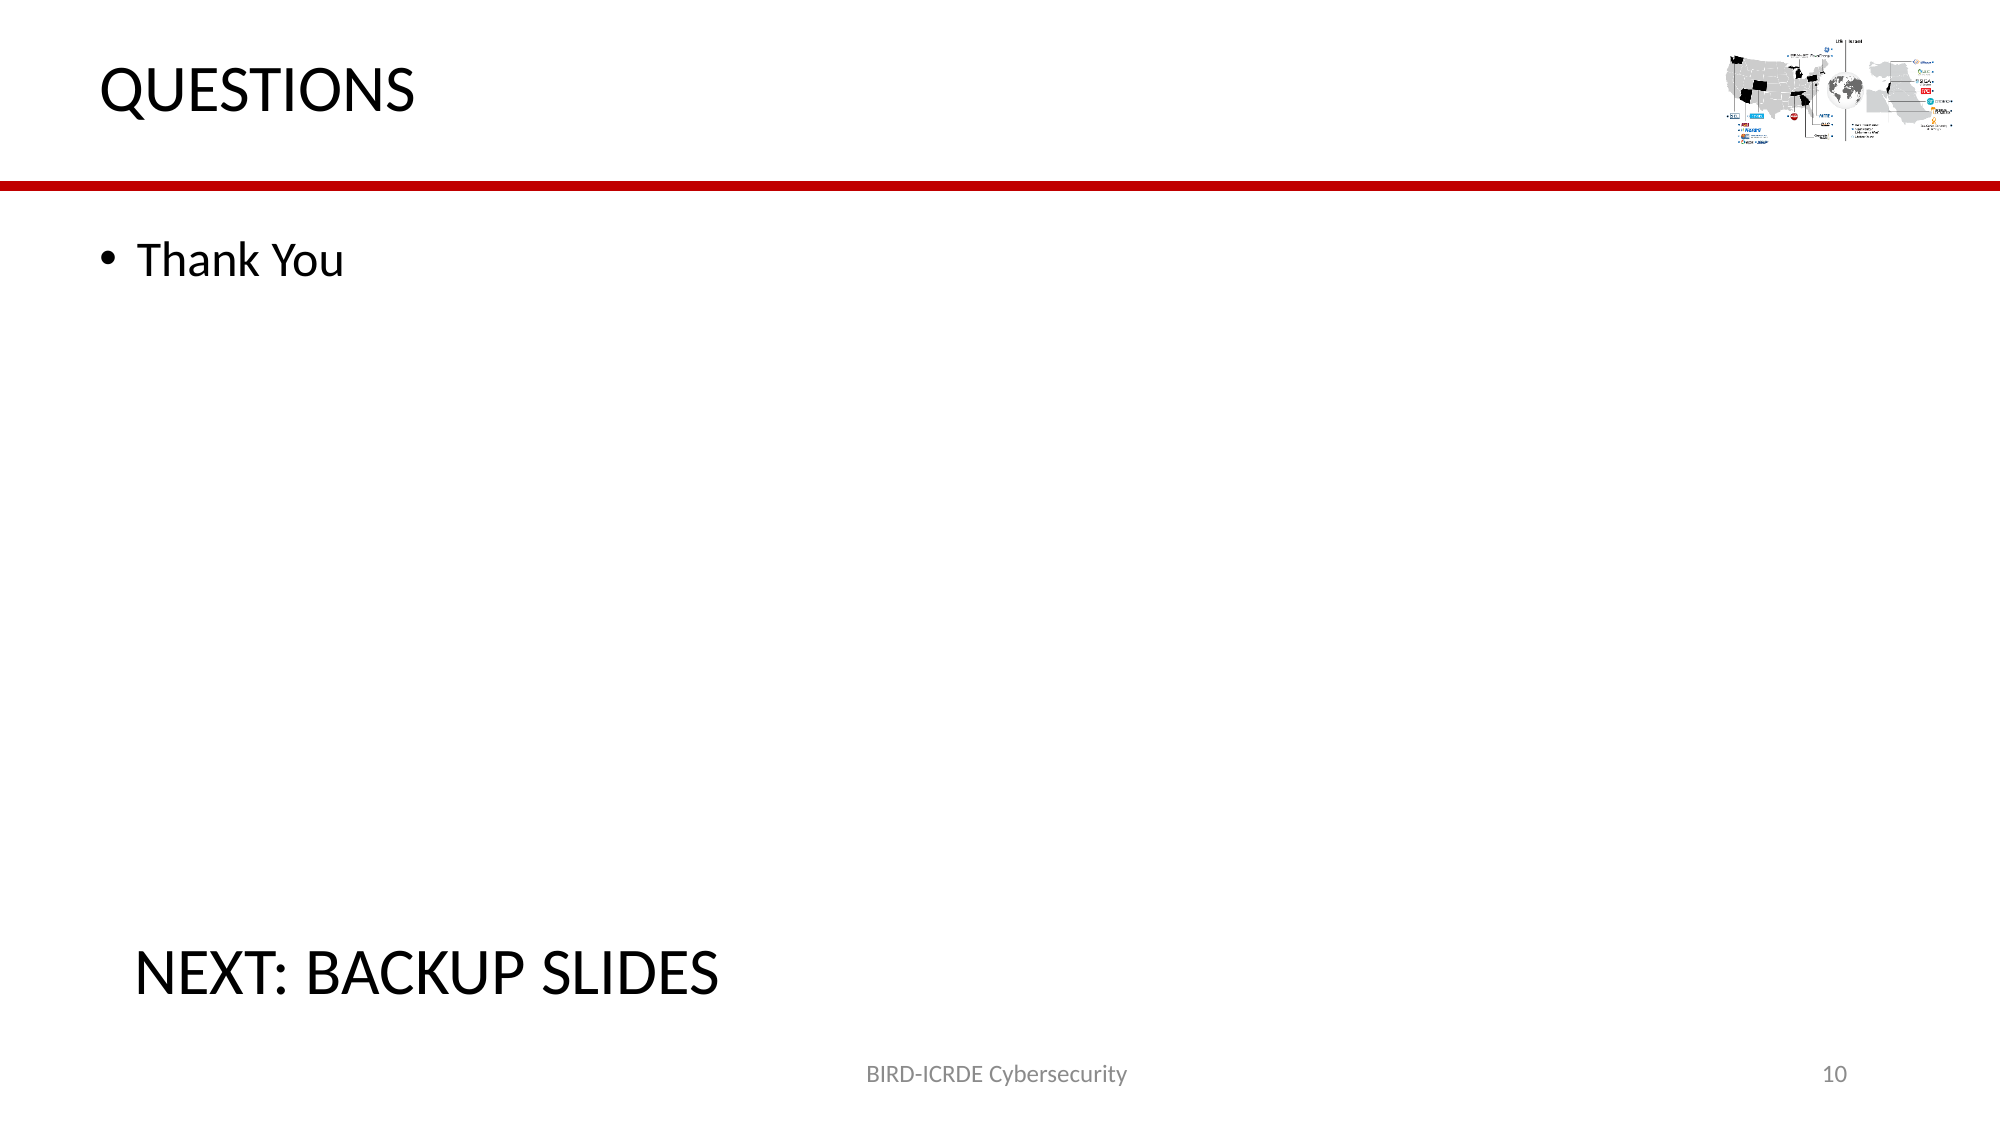

# QUESTIONS
Thank You
NEXT: BACKUP SLIDES
10